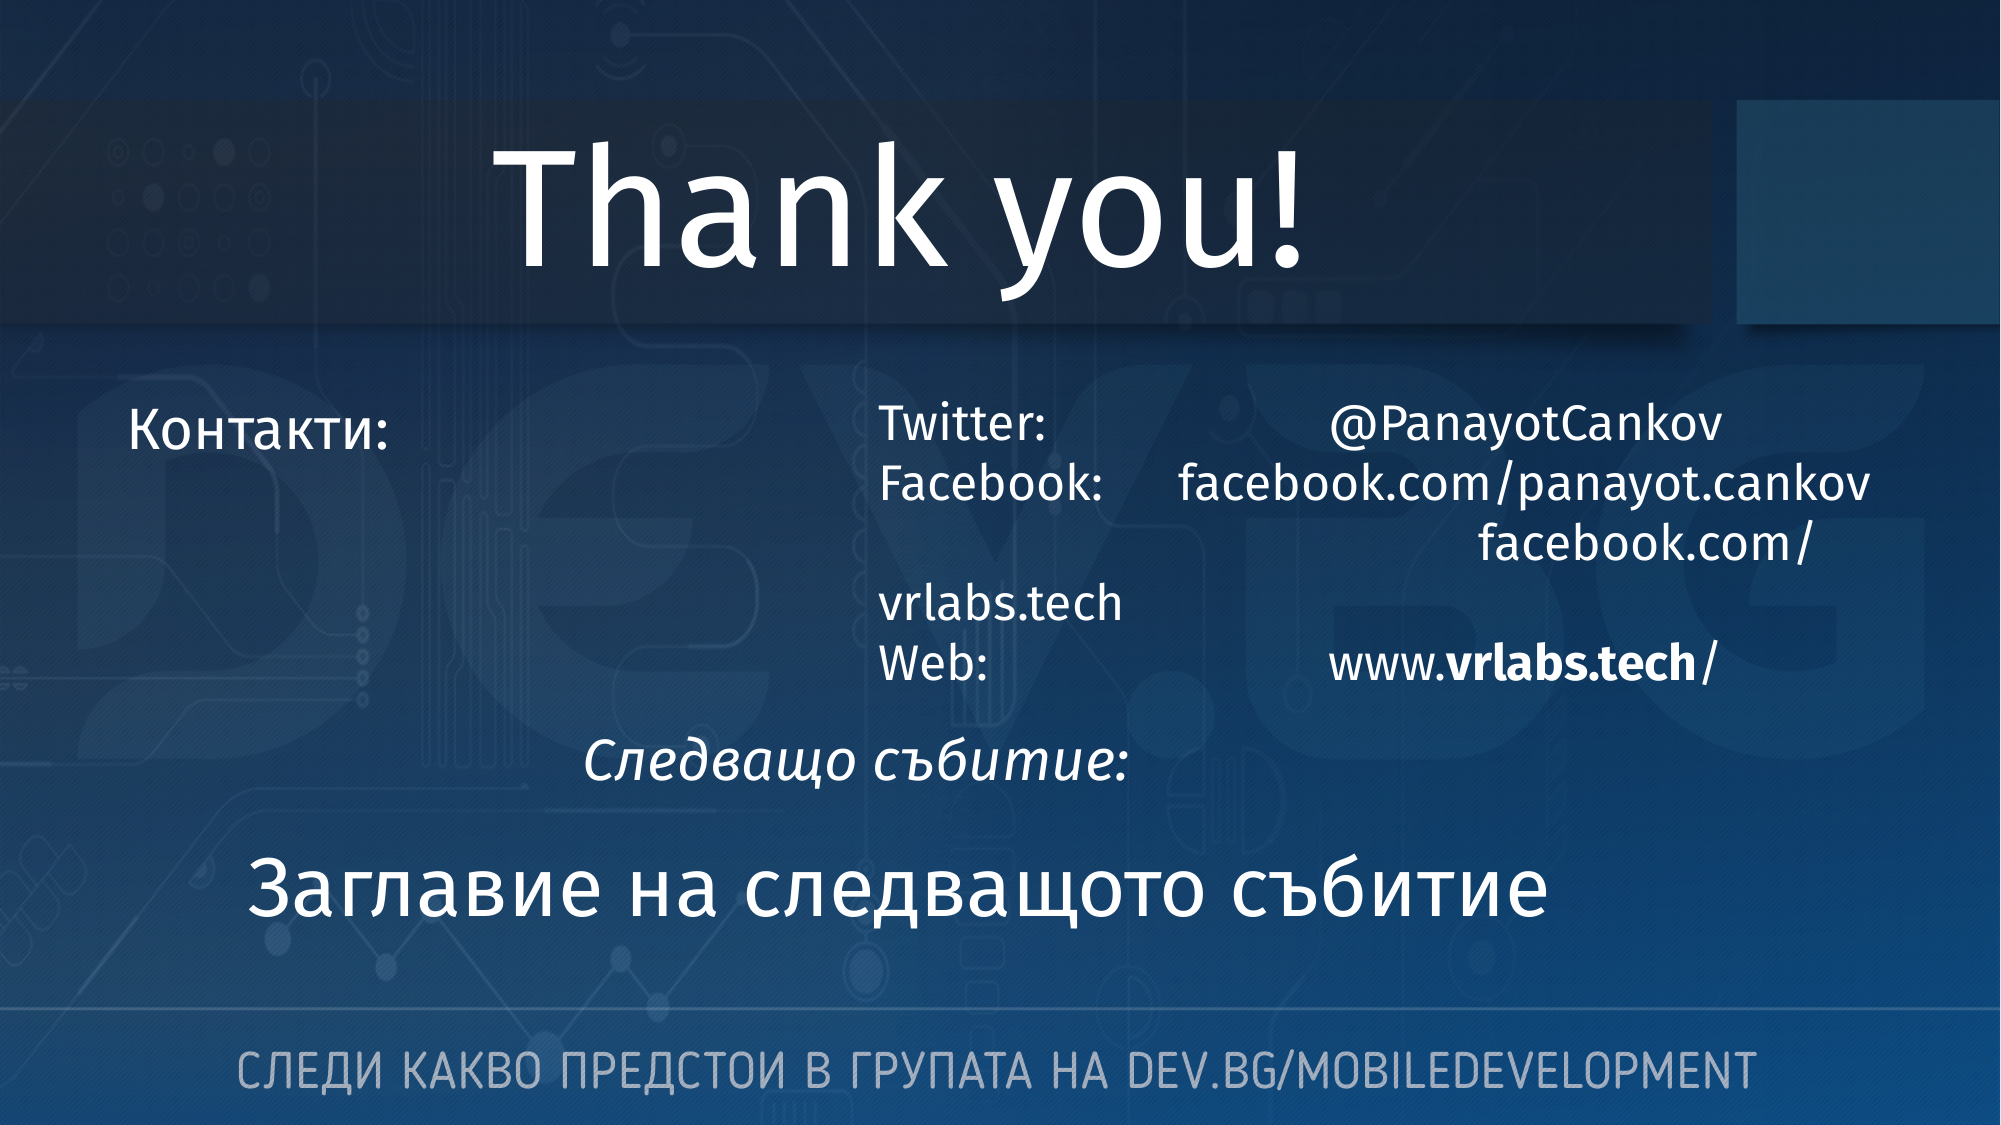

# Thank you!
Контакти:
Twitter:		@PanayotCankov
Facebook: 	facebook.com/panayot.cankov
				facebook.com/vrlabs.tech
Web: 			www.vrlabs.tech/
Следващо събитие:
Заглавие на следващото събитие